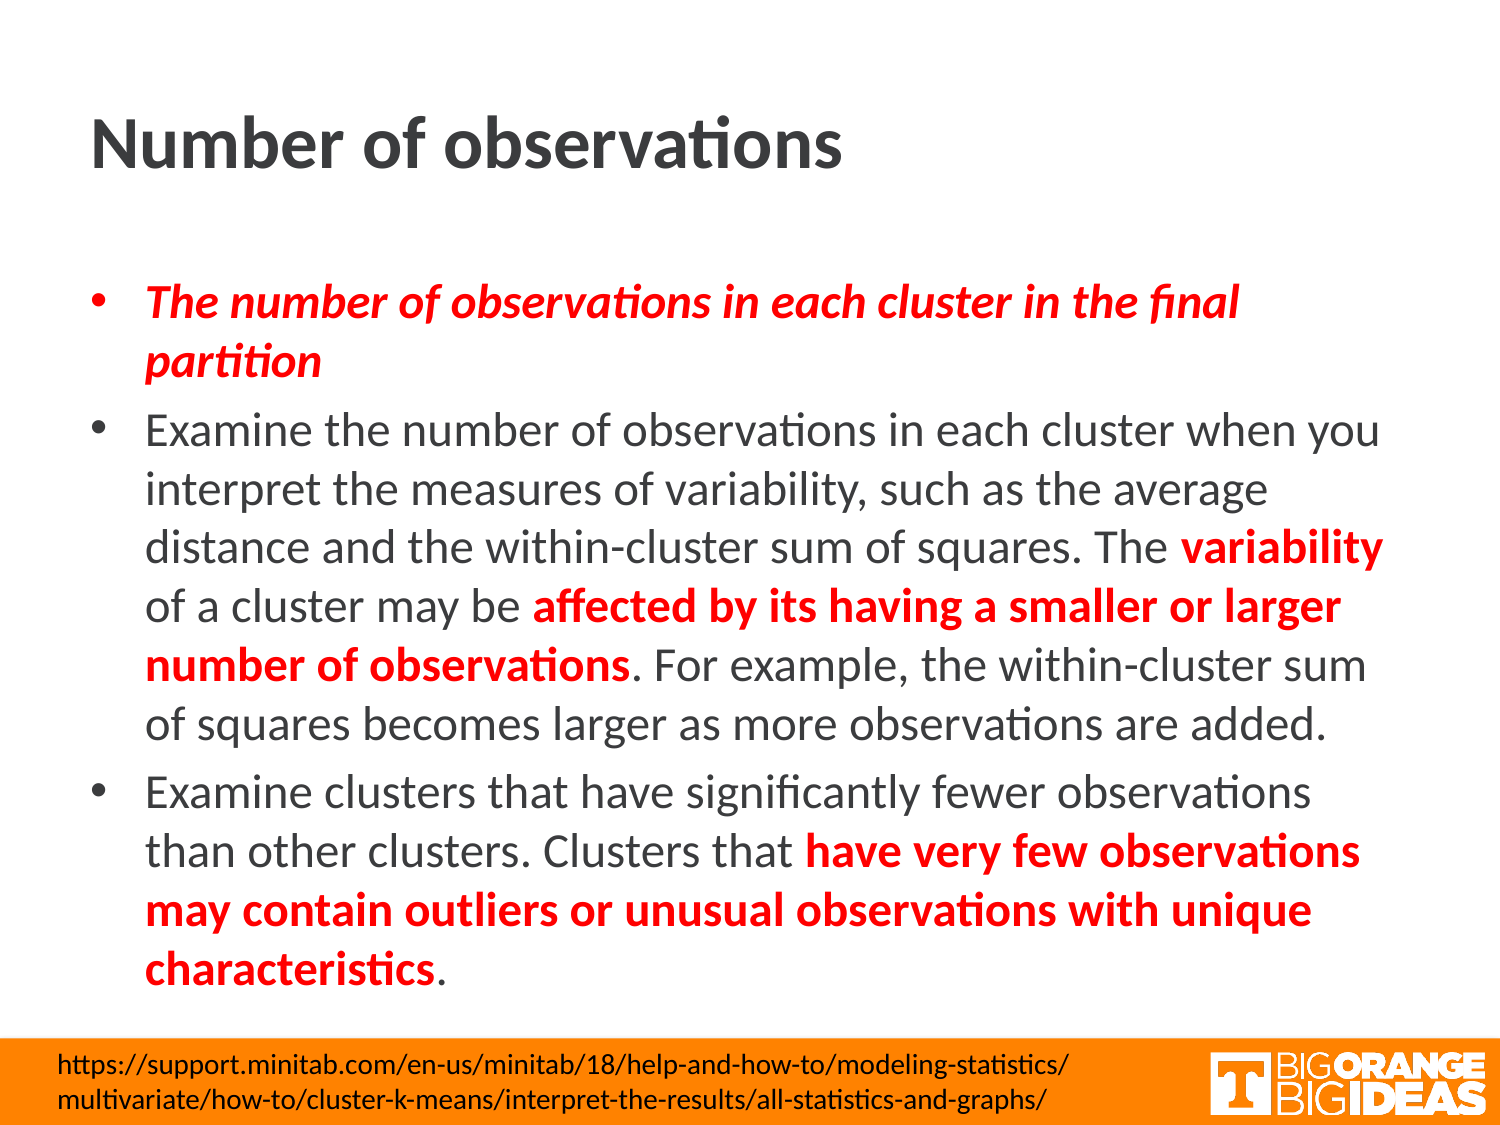

# Number of observations
The number of observations in each cluster in the final partition
Examine the number of observations in each cluster when you interpret the measures of variability, such as the average distance and the within-cluster sum of squares. The variability of a cluster may be affected by its having a smaller or larger number of observations. For example, the within-cluster sum of squares becomes larger as more observations are added.
Examine clusters that have significantly fewer observations than other clusters. Clusters that have very few observations may contain outliers or unusual observations with unique characteristics.
https://support.minitab.com/en-us/minitab/18/help-and-how-to/modeling-statistics/multivariate/how-to/cluster-k-means/interpret-the-results/all-statistics-and-graphs/